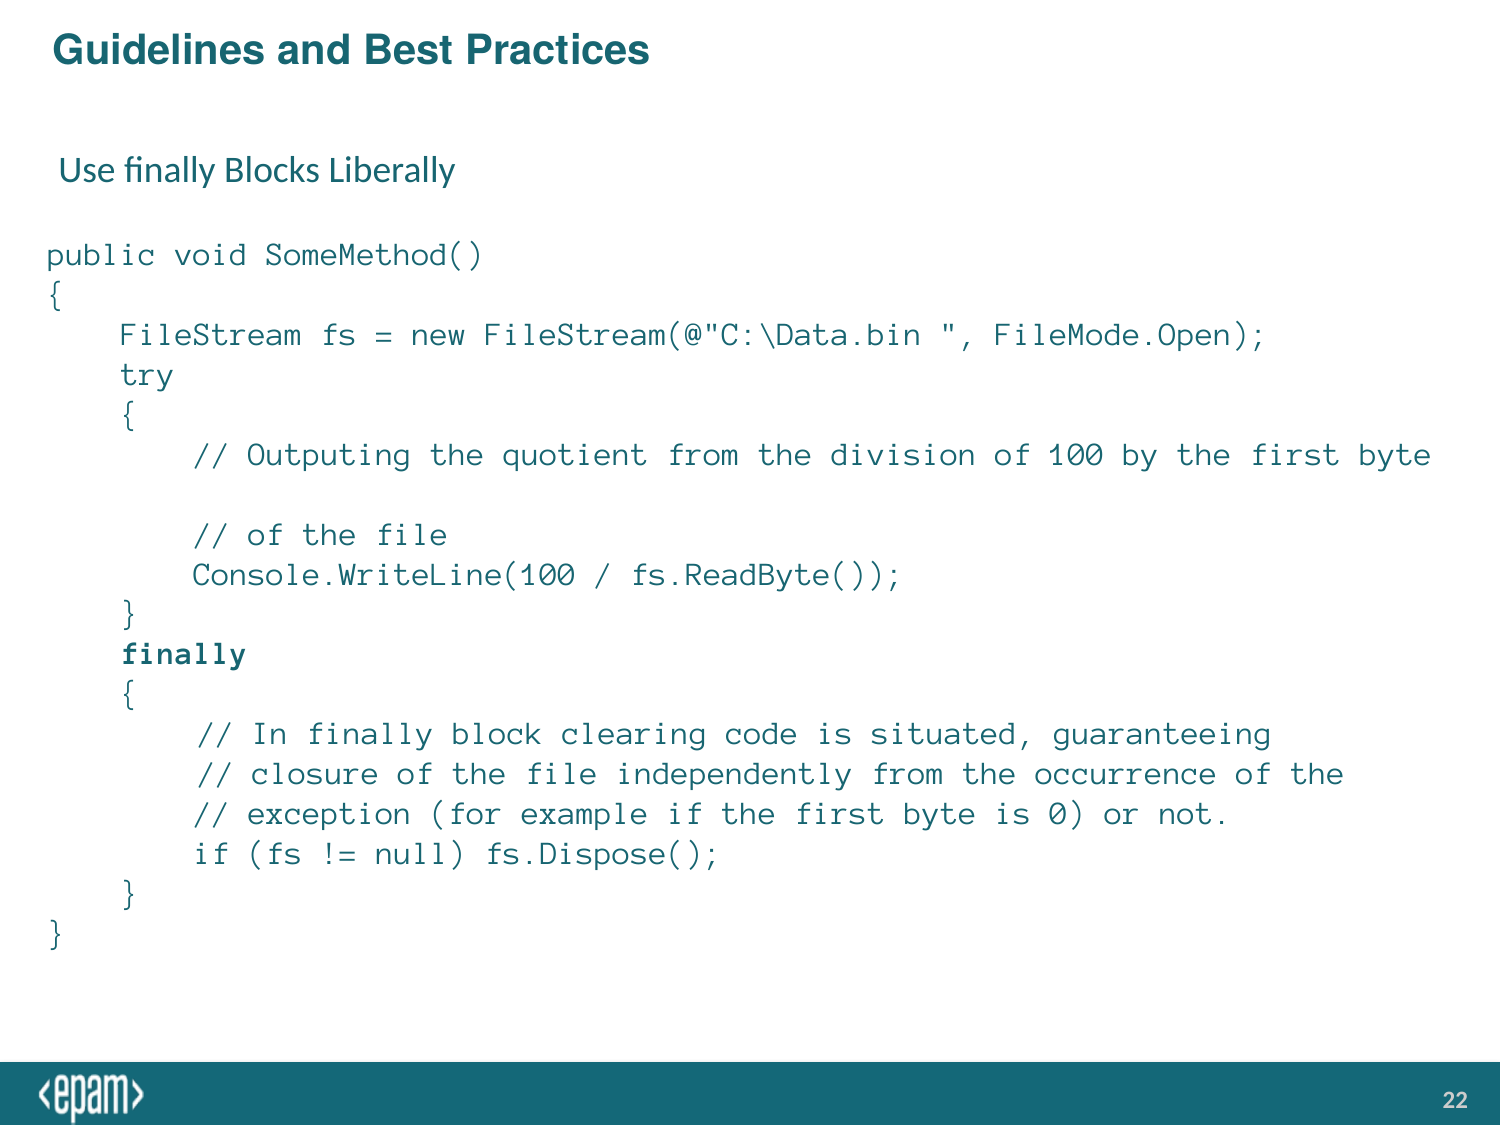

# Guidelines and Best Practices
Use finally Blocks Liberally
public void SomeMethod()
{
    FileStream fs = new FileStream(@"C:\Data.bin ", FileMode.Open);
    try
    {
        // Outputing the quotient from the division of 100 by the first byte
        // of the file
        Console.WriteLine(100 / fs.ReadByte());
    }
    finally
    {
	// In finally block clearing code is situated, guaranteeing
	// closure of the file independently from the occurrence of the
        // exception (for example if the first byte is 0) or not.
        if (fs != null) fs.Dispose();
    }
}